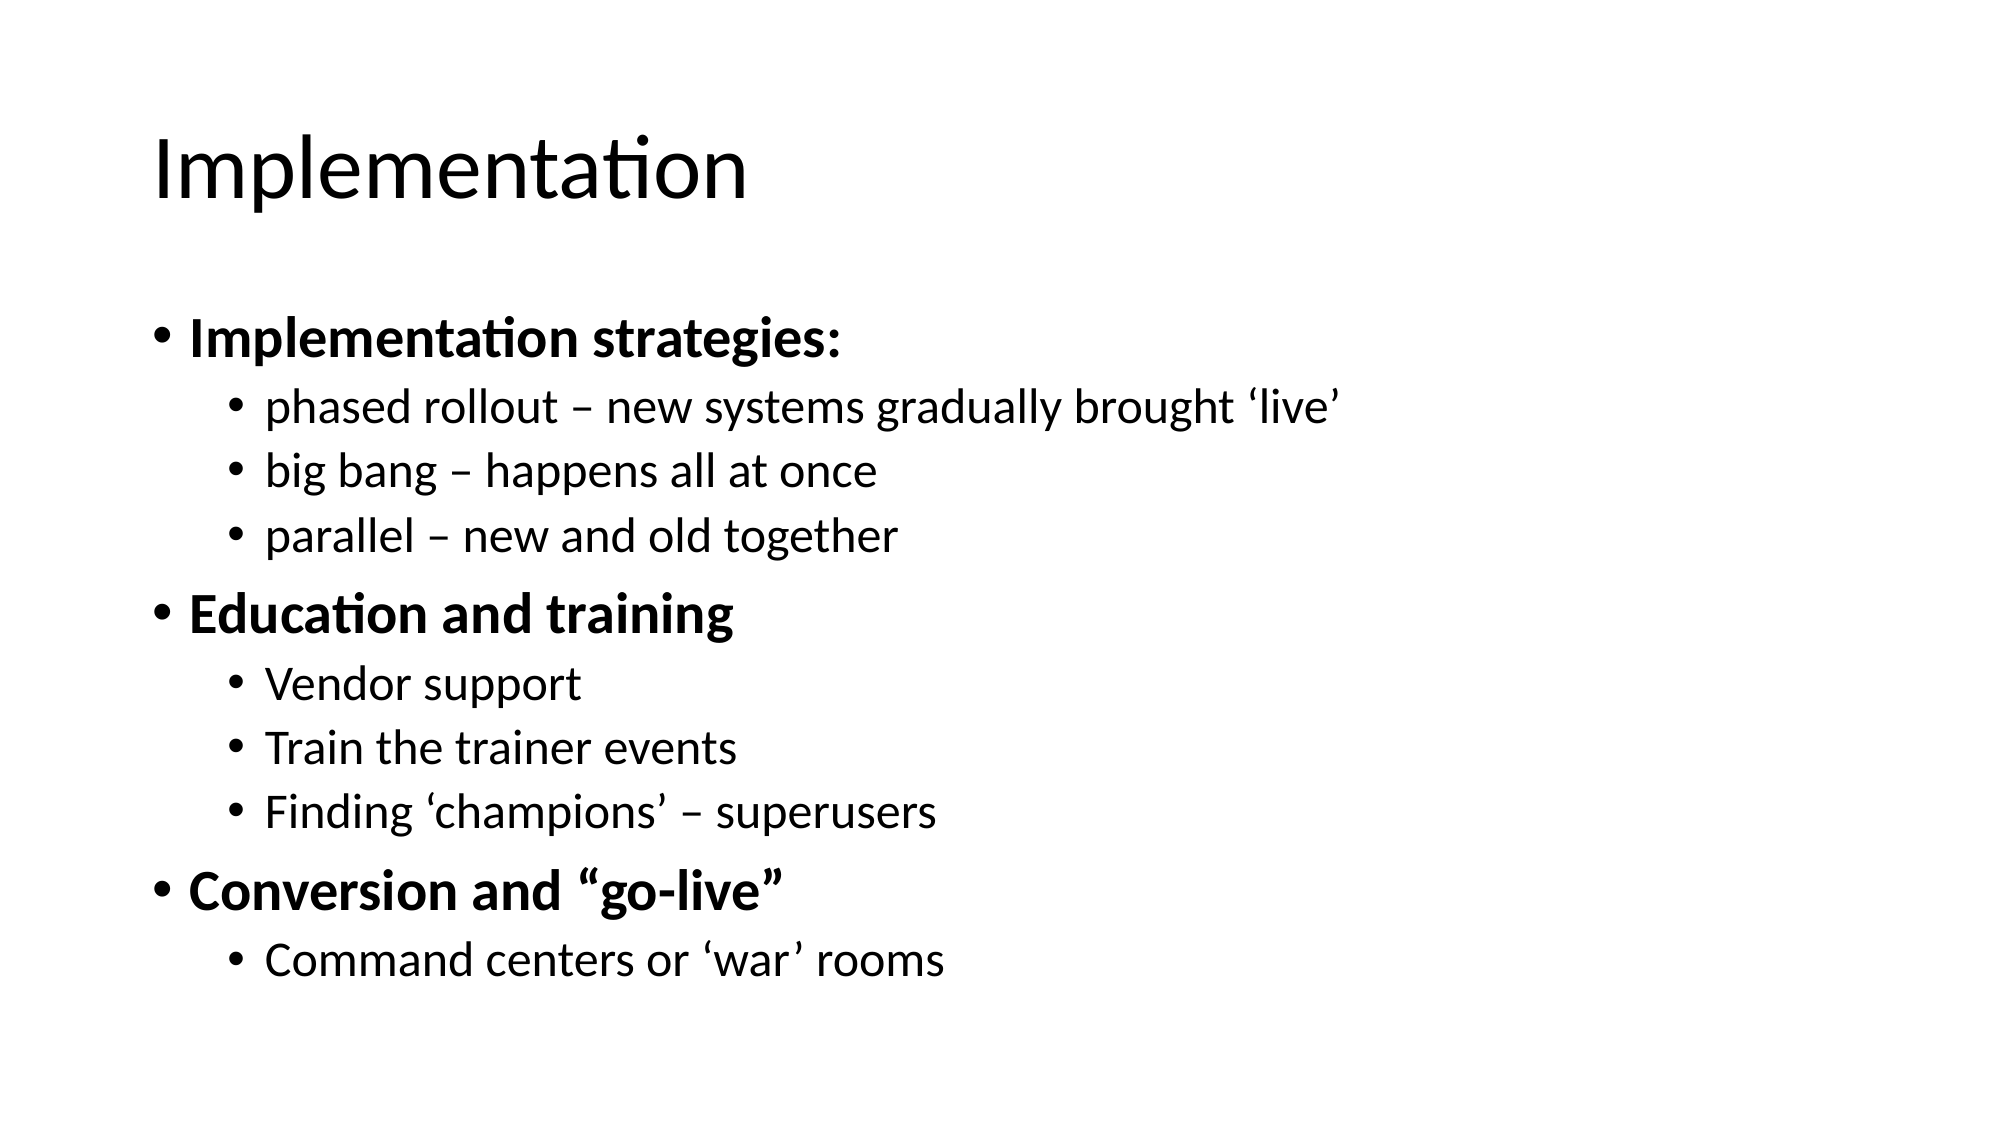

# Implementation
Implementation strategies:
phased rollout – new systems gradually brought ‘live’
big bang – happens all at once
parallel – new and old together
Education and training
Vendor support
Train the trainer events
Finding ‘champions’ – superusers
Conversion and “go-live”
Command centers or ‘war’ rooms